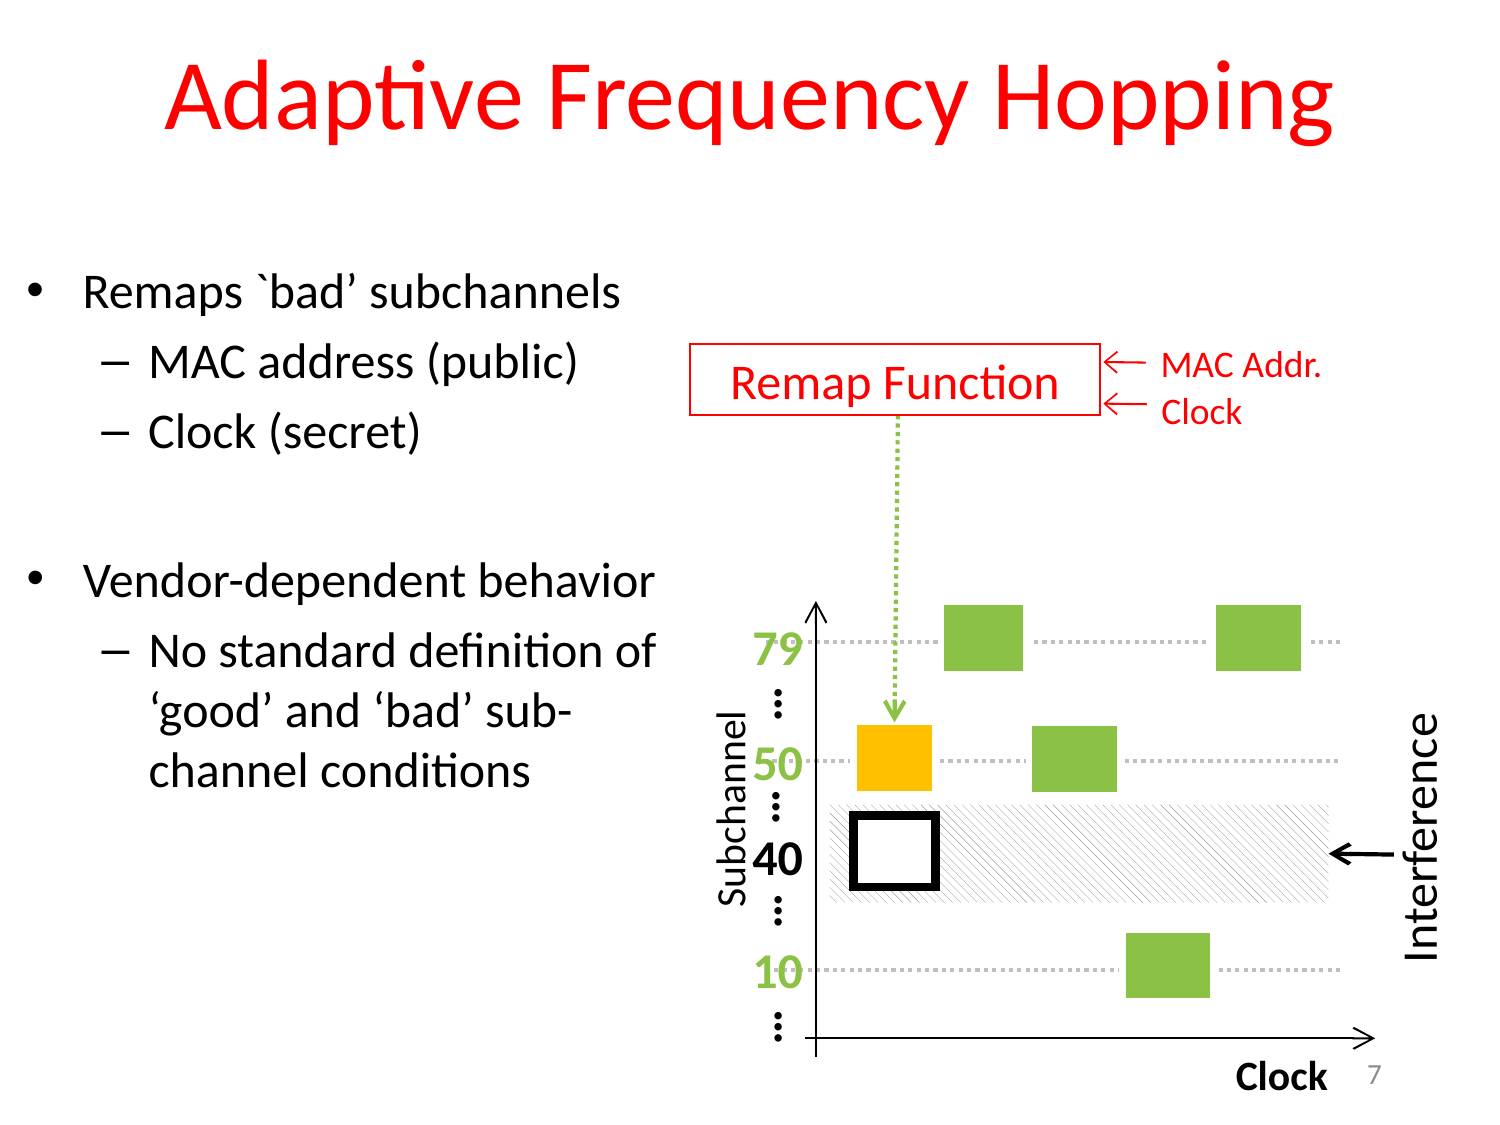

# Adaptive Frequency Hopping
Remaps `bad’ subchannels
MAC address (public)
Clock (secret)

MAC Addr.
Remap Function
Clock
Vendor-dependent behavior
No standard definition of ‘good’ and ‘bad’ sub- channel conditions

79
…

50

Interference
…
Subchannel

40
…

10
Time
…
Clock
7